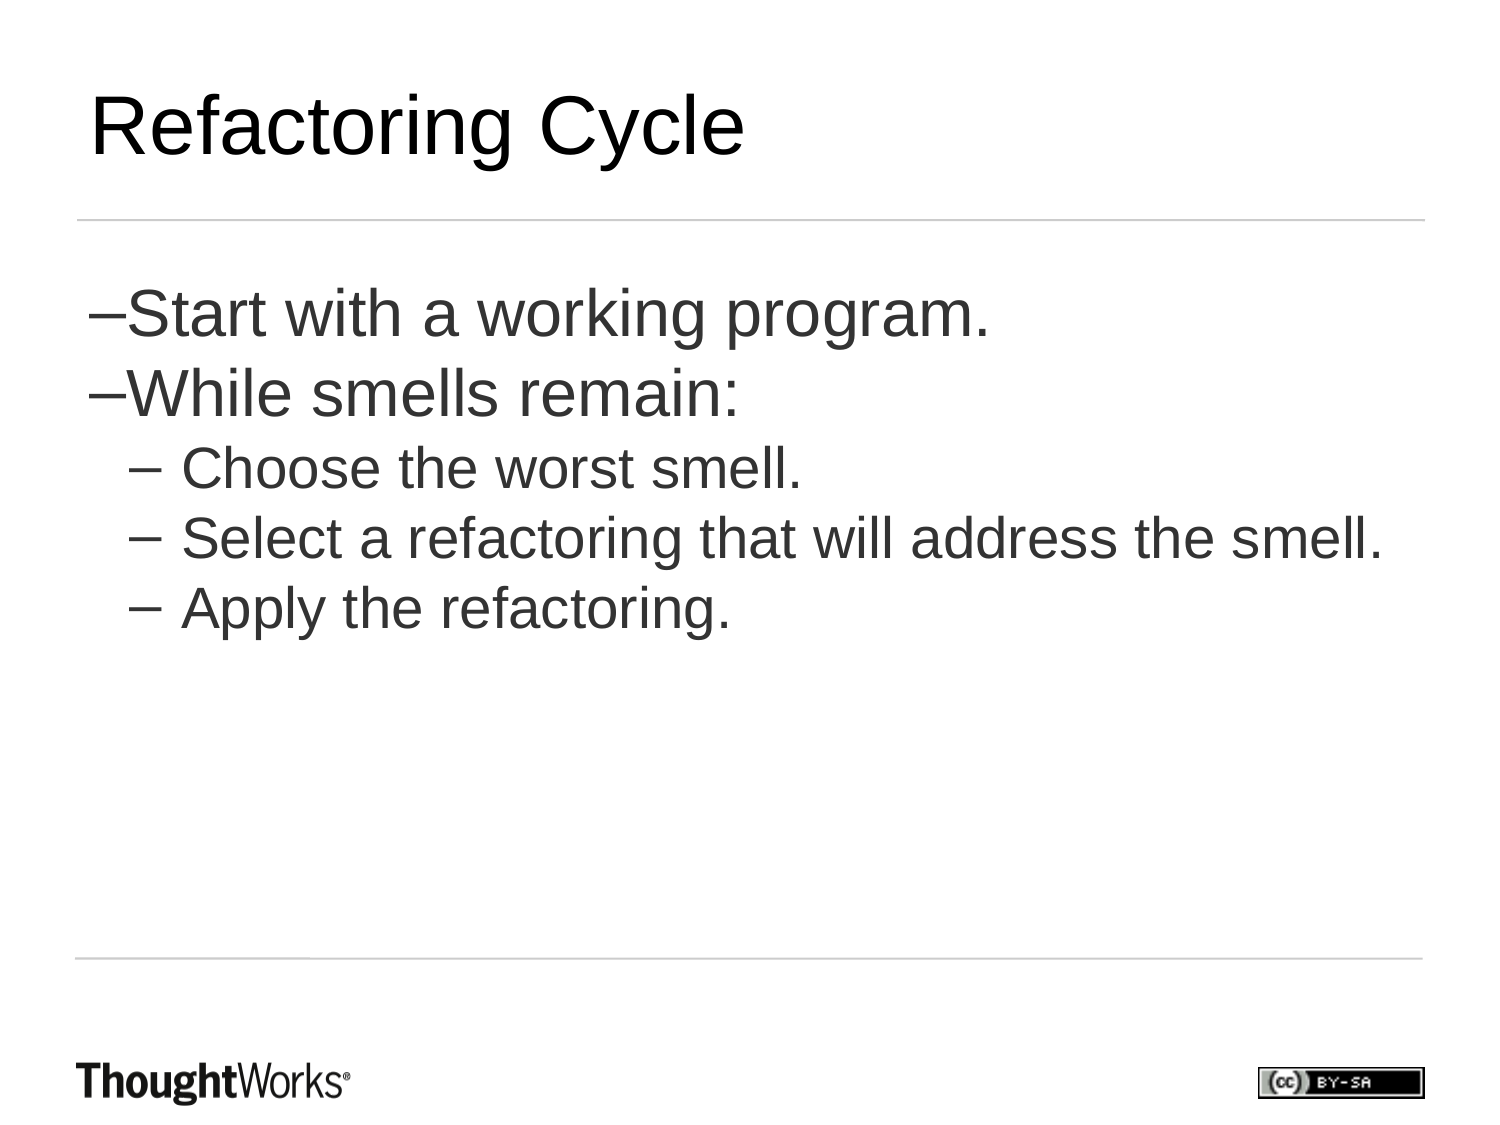

Refactoring Cycle
Start with a working program.
While smells remain:
 Choose the worst smell.
 Select a refactoring that will address the smell.
 Apply the refactoring.